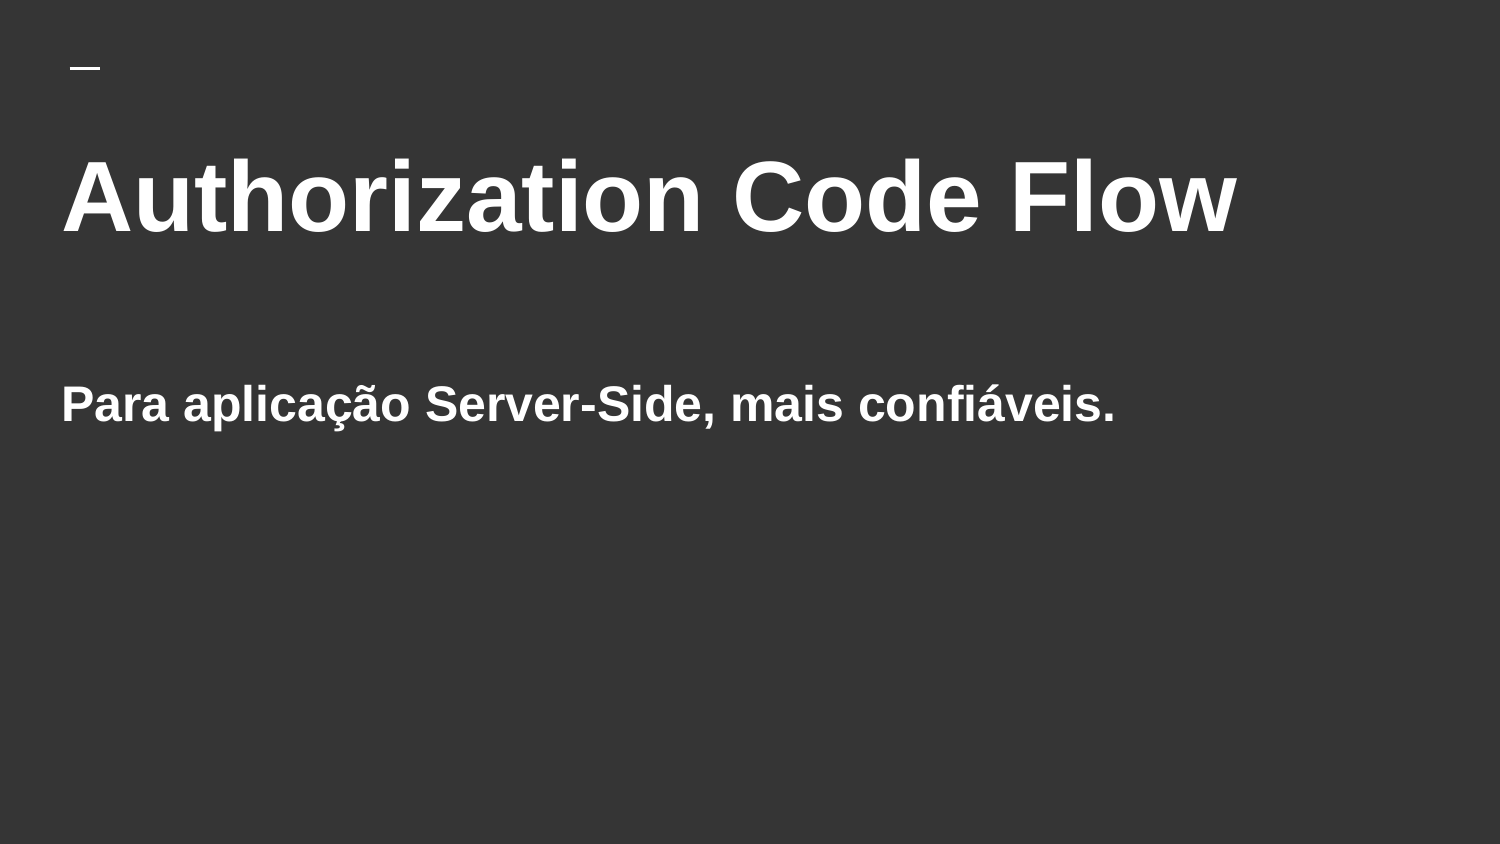

# Authorization Code Flow

Para aplicação Server-Side, mais confiáveis.